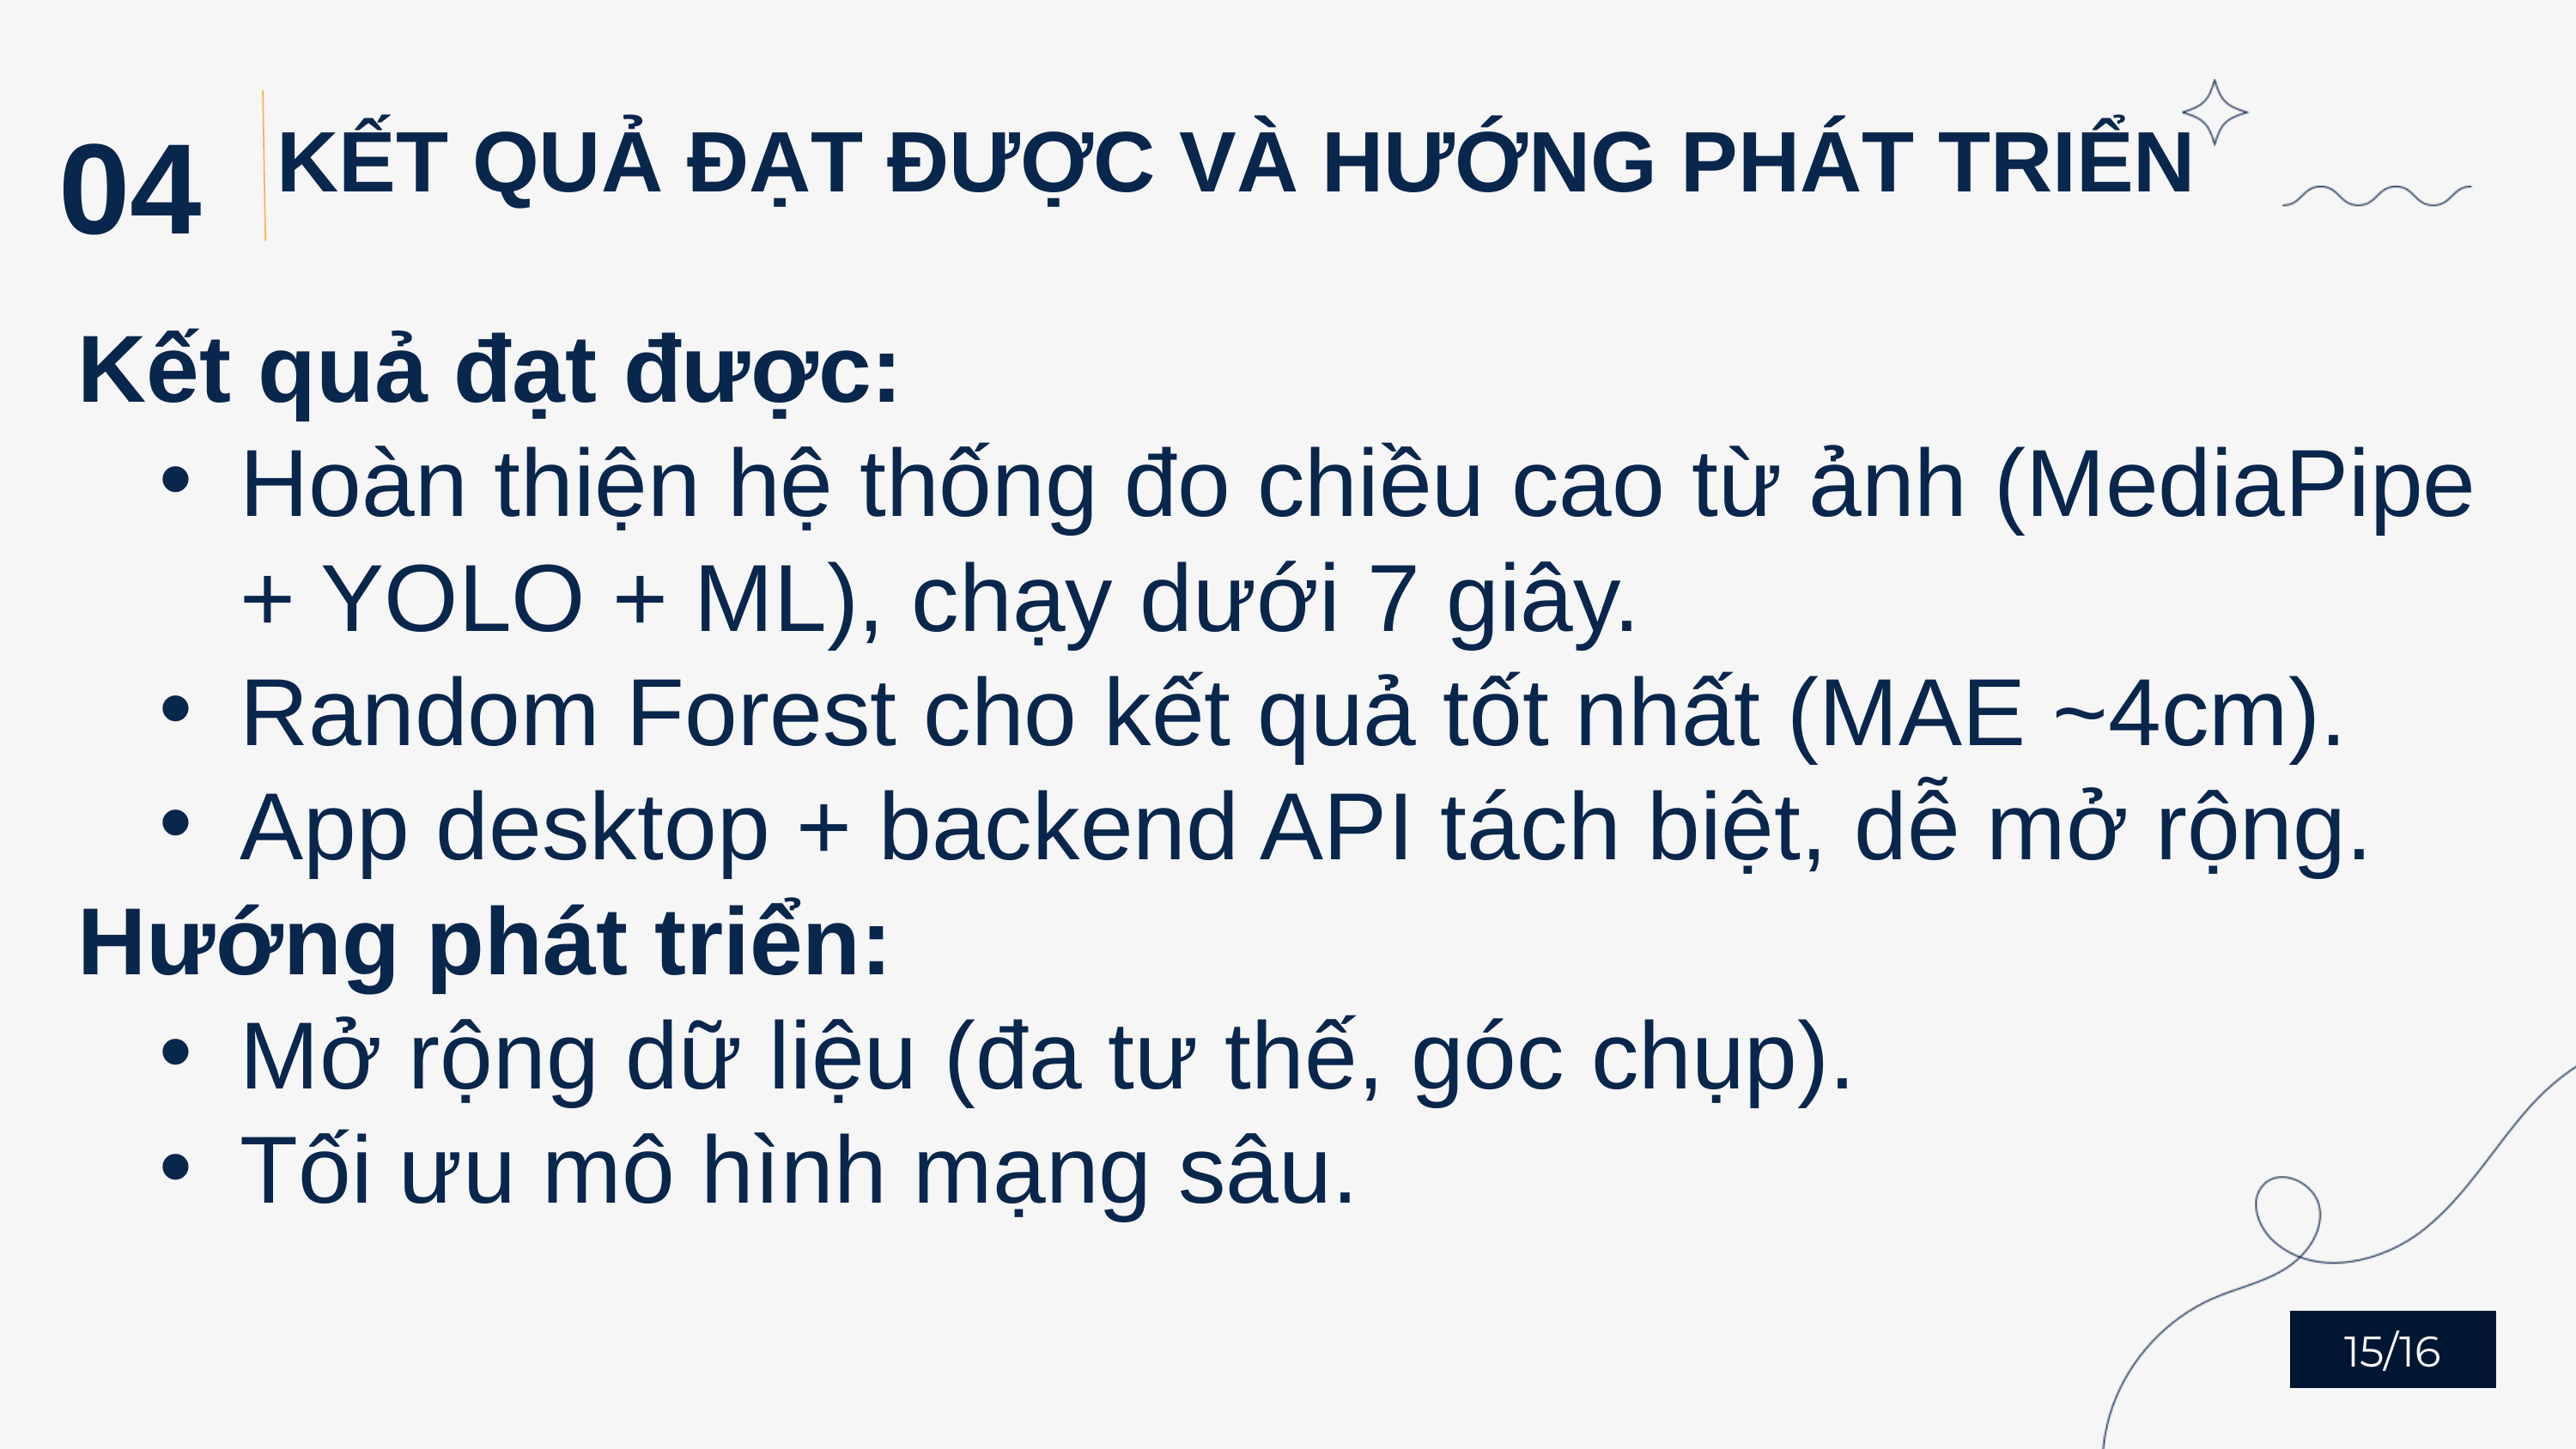

04
KẾT QUẢ ĐẠT ĐƯỢC VÀ HƯỚNG PHÁT TRIỂN

Kết quả đạt được:
Hoàn thiện hệ thống đo chiều cao từ ảnh (MediaPipe + YOLO + ML), chạy dưới 7 giây.
Random Forest cho kết quả tốt nhất (MAE ~4cm).
App desktop + backend API tách biệt, dễ mở rộng.
Hướng phát triển:
Mở rộng dữ liệu (đa tư thế, góc chụp).
Tối ưu mô hình mạng sâu.

15/16